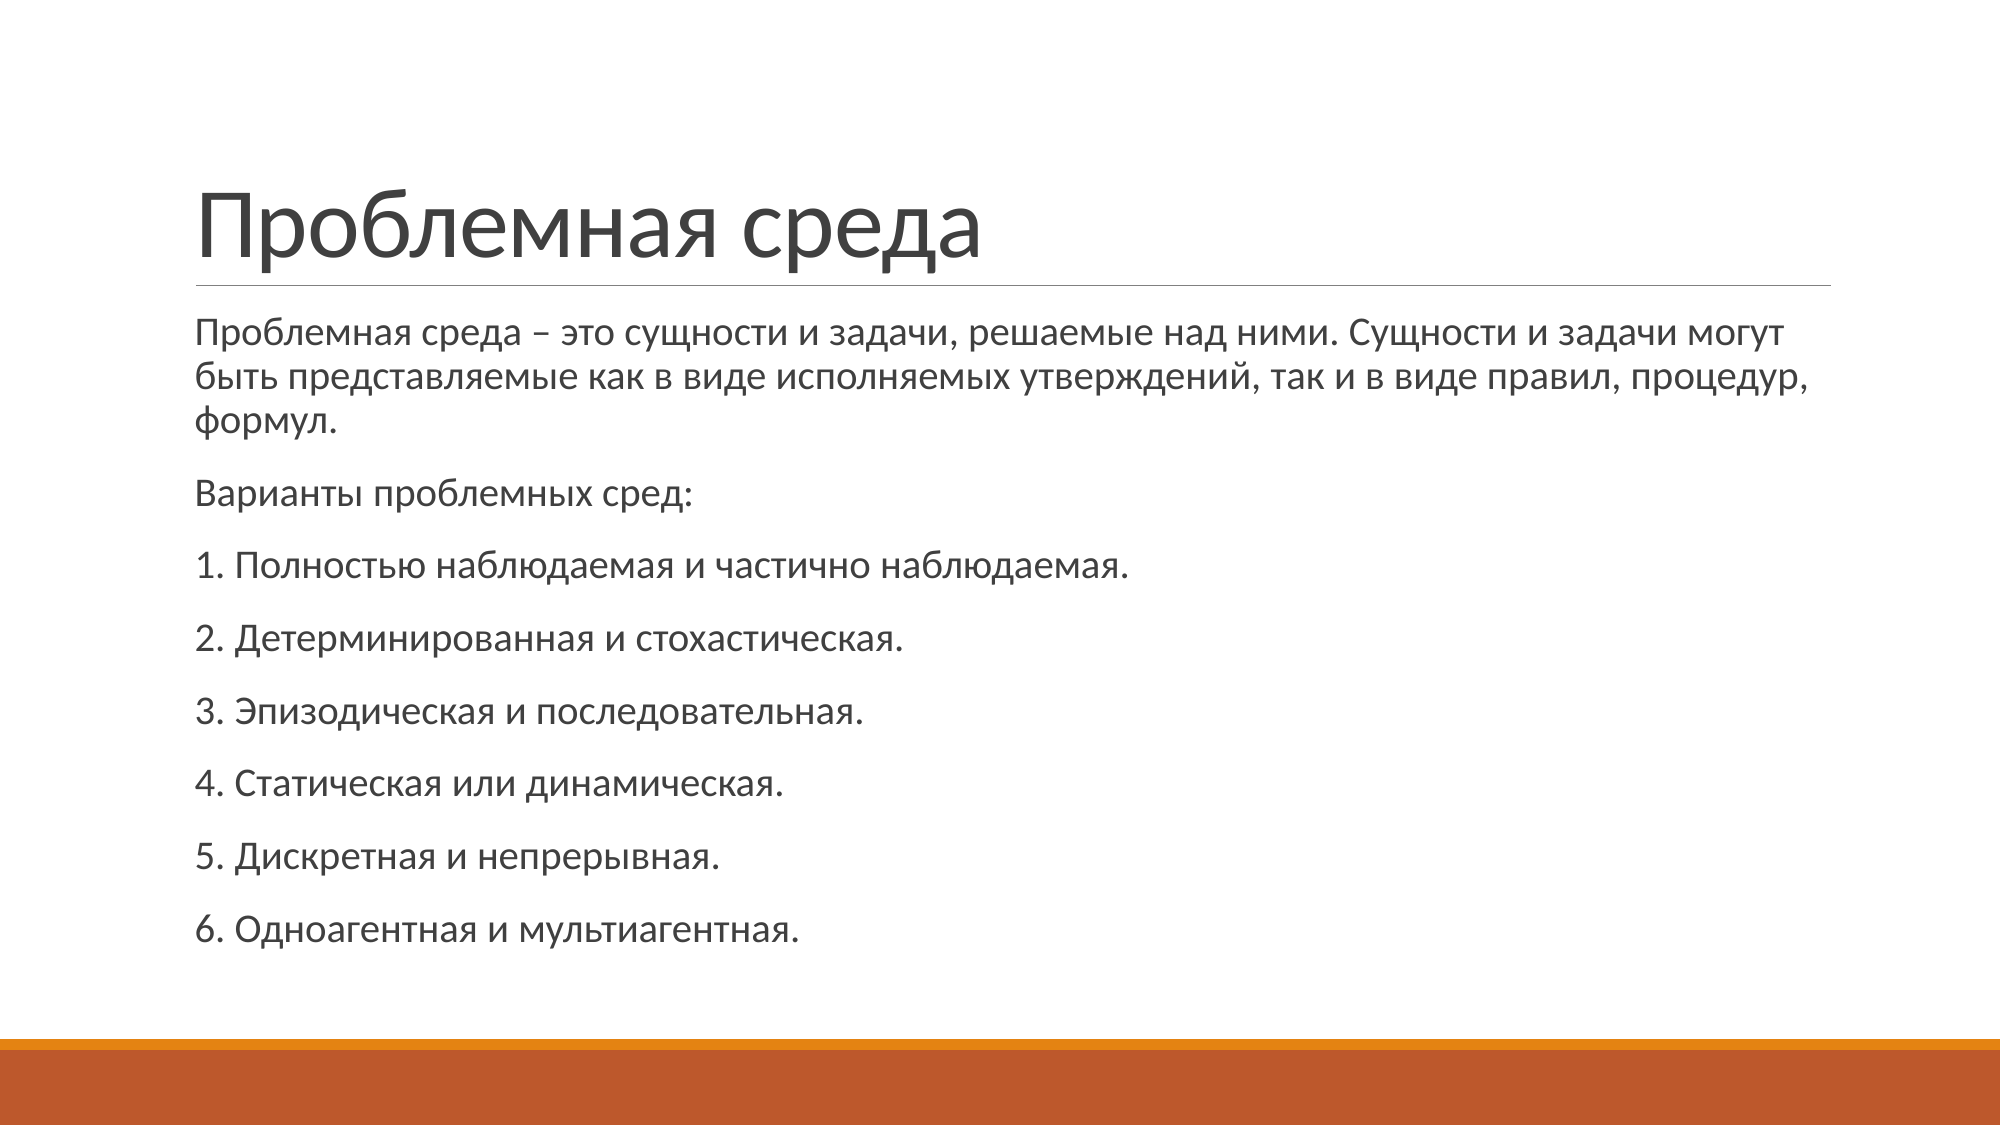

# Проблемная среда
Проблемная среда – это сущности и задачи, решаемые над ними. Сущности и задачи могут быть представляемые как в виде исполняемых утверждений, так и в виде правил, процедур, формул.
Варианты проблемных сред:
1. Полностью наблюдаемая и частично наблюдаемая.
2. Детерминированная и стохастическая.
3. Эпизодическая и последовательная.
4. Статическая или динамическая.
5. Дискретная и непрерывная.
6. Одноагентная и мультиагентная.